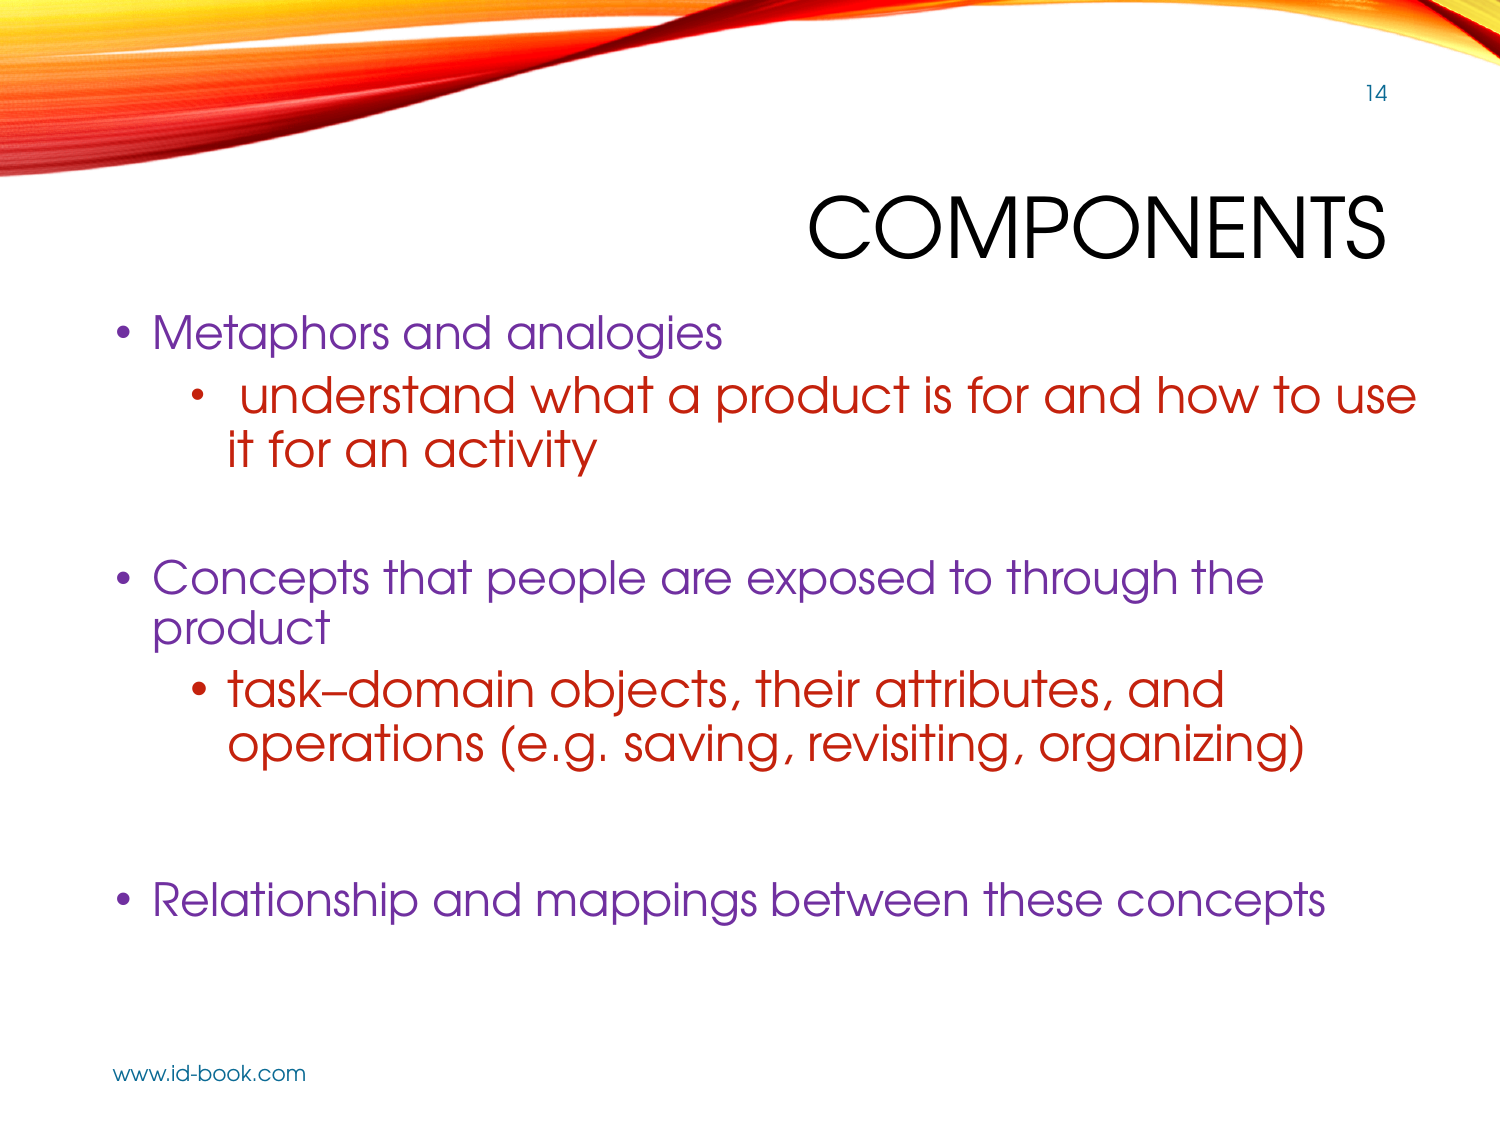

Components
14
Metaphors and analogies
 understand what a product is for and how to use it for an activity

Concepts that people are exposed to through the product
task–domain objects, their attributes, and operations (e.g. saving, revisiting, organizing)

Relationship and mappings between these concepts

www.id-book.com